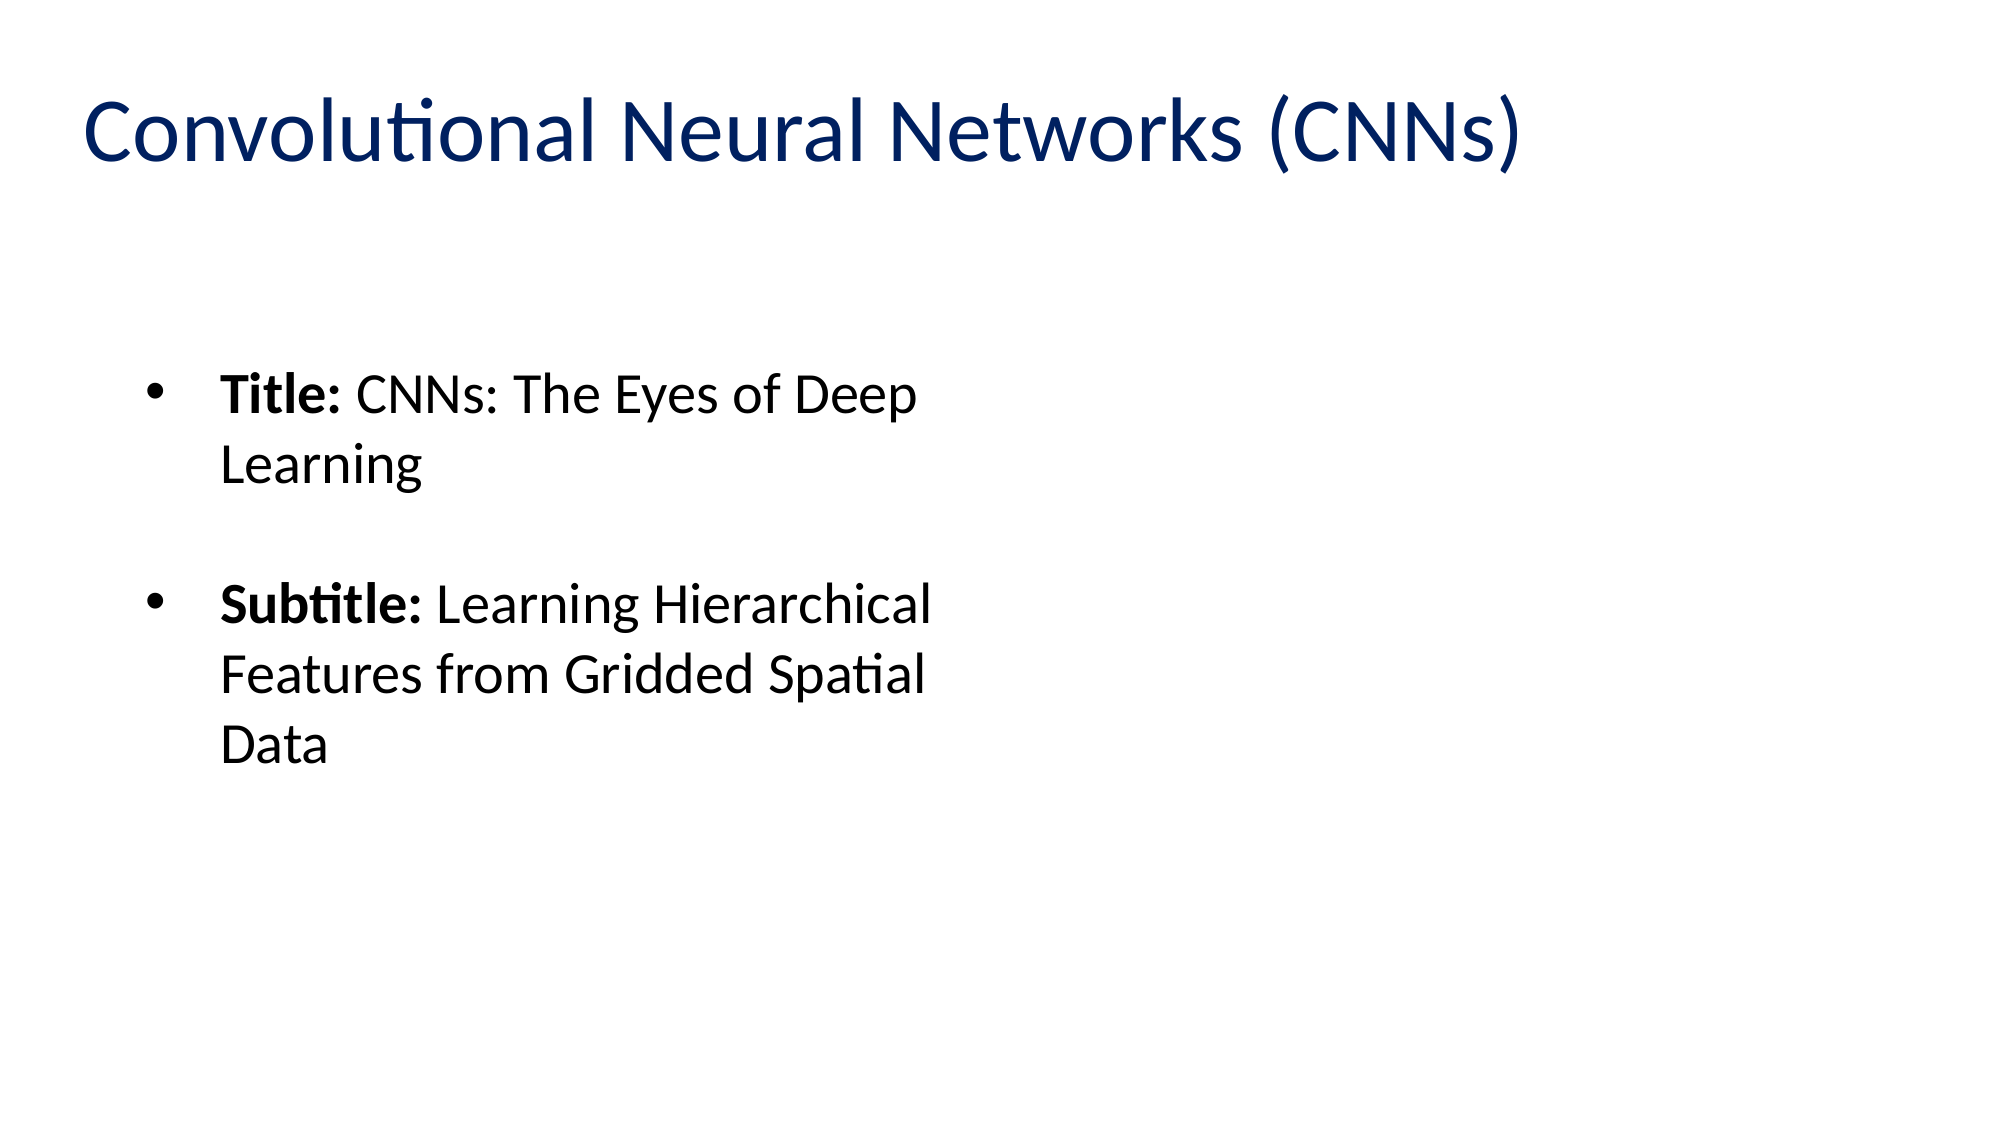

# Convolutional Neural Networks (CNNs)
Title: CNNs: The Eyes of Deep Learning

Subtitle: Learning Hierarchical Features from Gridded Spatial Data